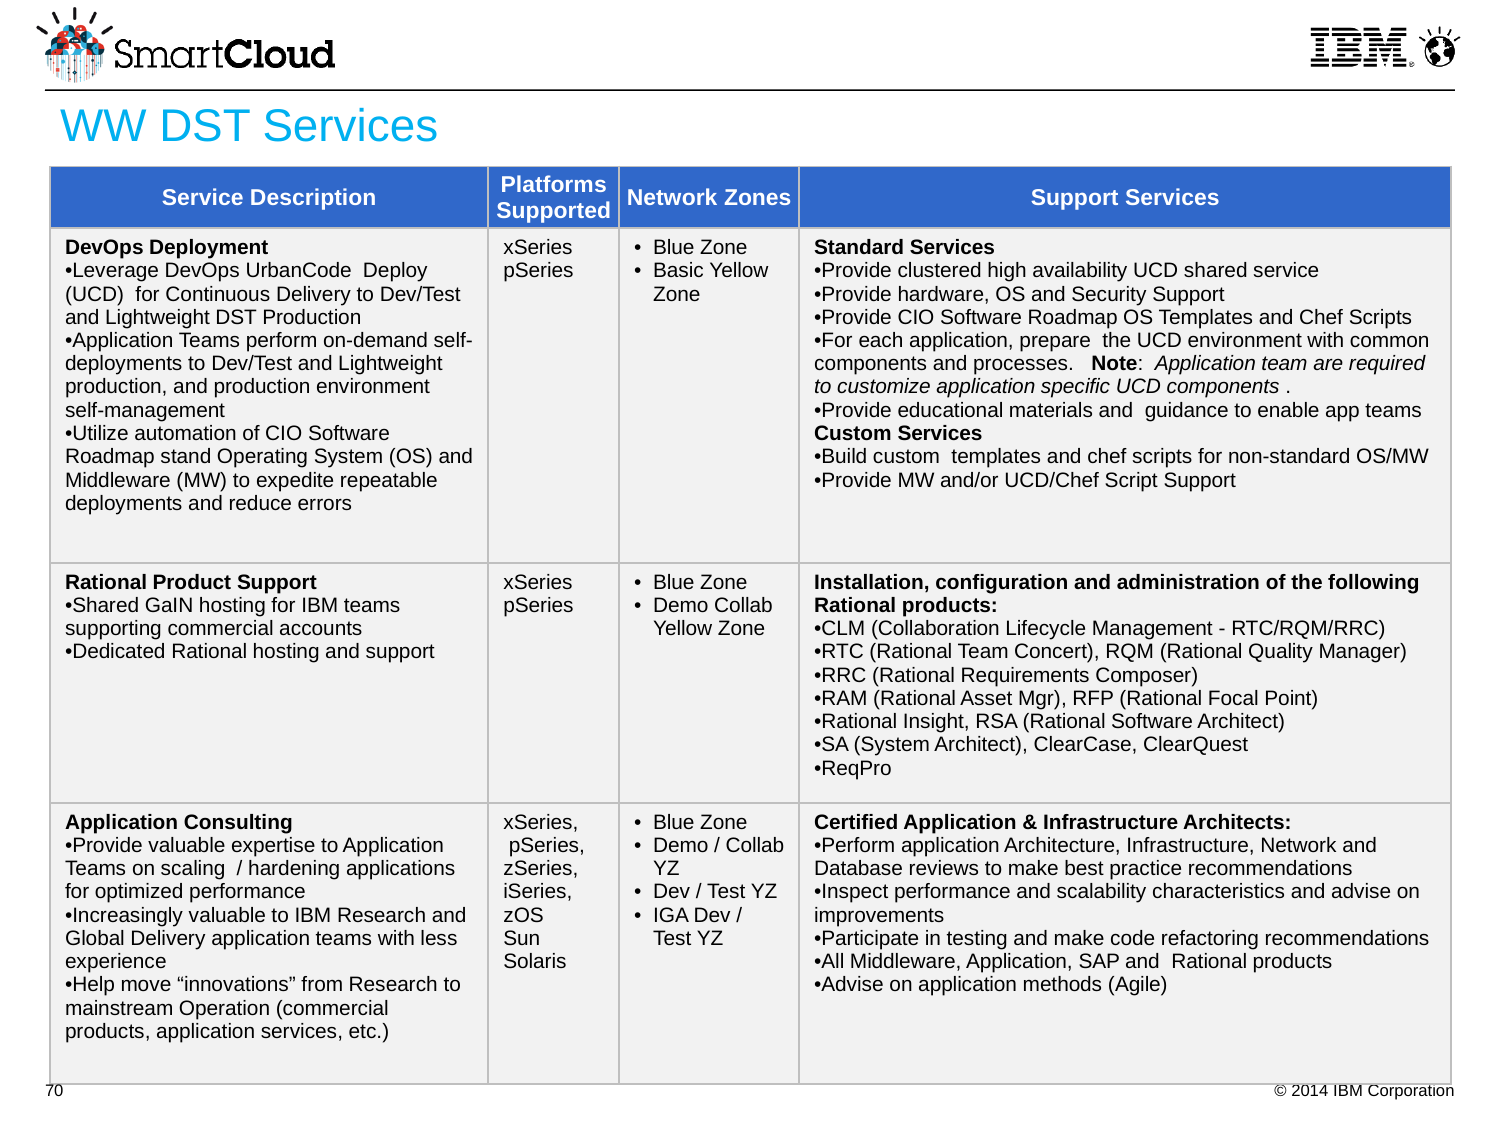

WW DST Services
| Service Description | Platforms Supported | Network Zones | Support Services |
| --- | --- | --- | --- |
| DevOps Deployment Leverage DevOps UrbanCode Deploy (UCD) for Continuous Delivery to Dev/Test and Lightweight DST Production Application Teams perform on-demand self-deployments to Dev/Test and Lightweight production, and production environment self-management Utilize automation of CIO Software Roadmap stand Operating System (OS) and Middleware (MW) to expedite repeatable deployments and reduce errors | xSeries pSeries | Blue Zone Basic Yellow Zone | Standard Services Provide clustered high availability UCD shared service Provide hardware, OS and Security Support Provide CIO Software Roadmap OS Templates and Chef Scripts For each application, prepare the UCD environment with common components and processes. Note: Application team are required to customize application specific UCD components . Provide educational materials and guidance to enable app teams Custom Services Build custom templates and chef scripts for non-standard OS/MW Provide MW and/or UCD/Chef Script Support |
| Rational Product Support Shared GaIN hosting for IBM teams supporting commercial accounts Dedicated Rational hosting and support | xSeries pSeries | Blue Zone Demo Collab Yellow Zone | Installation, configuration and administration of the following Rational products: CLM (Collaboration Lifecycle Management - RTC/RQM/RRC) RTC (Rational Team Concert), RQM (Rational Quality Manager) RRC (Rational Requirements Composer) RAM (Rational Asset Mgr), RFP (Rational Focal Point) Rational Insight, RSA (Rational Software Architect) SA (System Architect), ClearCase, ClearQuest ReqPro |
| Application Consulting Provide valuable expertise to Application Teams on scaling / hardening applications for optimized performance Increasingly valuable to IBM Research and Global Delivery application teams with less experience Help move “innovations” from Research to mainstream Operation (commercial products, application services, etc.) | xSeries, pSeries, zSeries, iSeries, zOS Sun Solaris | Blue Zone Demo / Collab YZ Dev / Test YZ IGA Dev / Test YZ | Certified Application & Infrastructure Architects: Perform application Architecture, Infrastructure, Network and Database reviews to make best practice recommendations Inspect performance and scalability characteristics and advise on improvements Participate in testing and make code refactoring recommendations All Middleware, Application, SAP and Rational products Advise on application methods (Agile) |
70